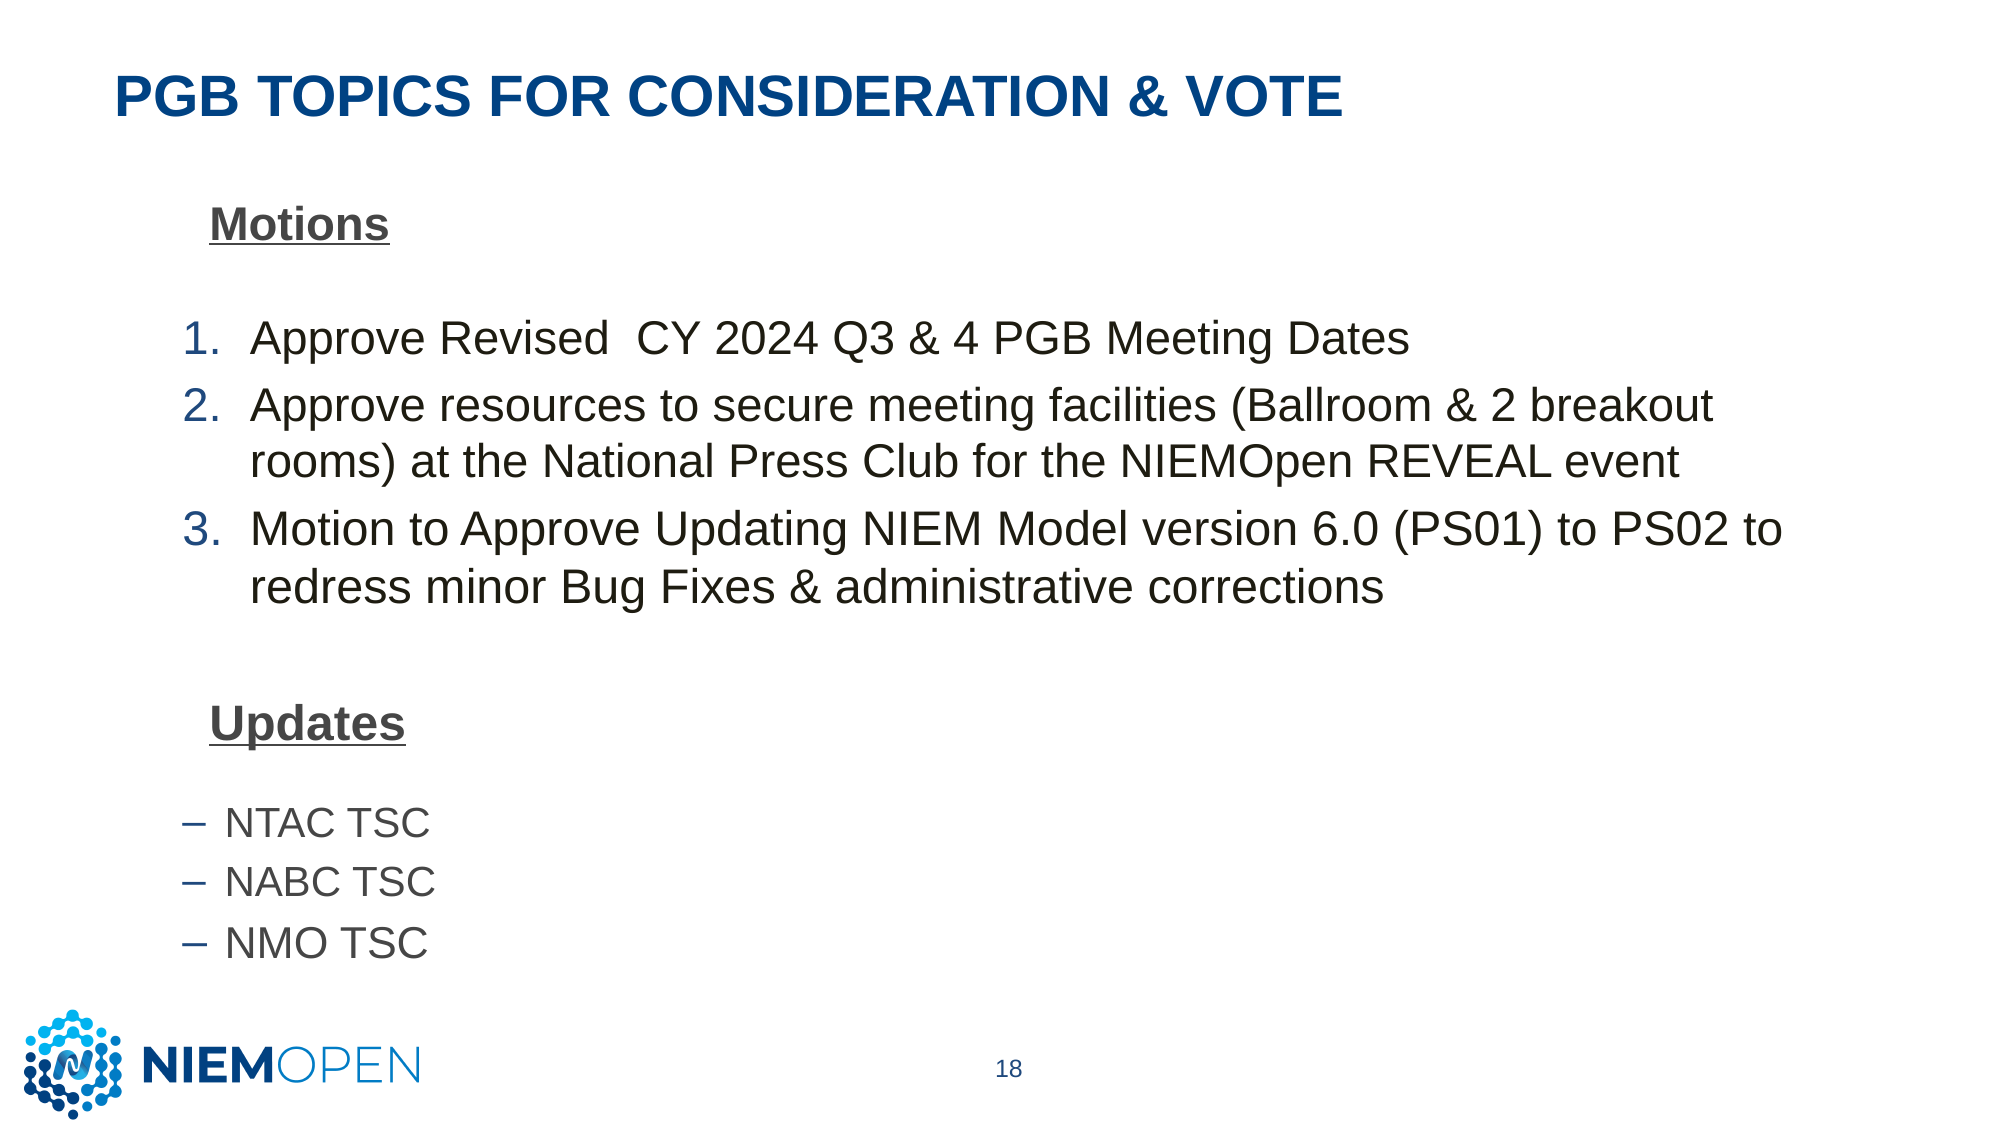

# PGB Topics for Consideration & Vote

	Motions

Approve Revised  CY 2024 Q3 & 4 PGB Meeting Dates
Approve resources to secure meeting facilities (Ballroom & 2 breakout rooms) at the National Press Club for the NIEMOpen REVEAL event
Motion to Approve Updating NIEM Model version 6.0 (PS01) to PS02 to redress minor Bug Fixes & administrative corrections

	Updates

NTAC TSC
NABC TSC
NMO TSC

18